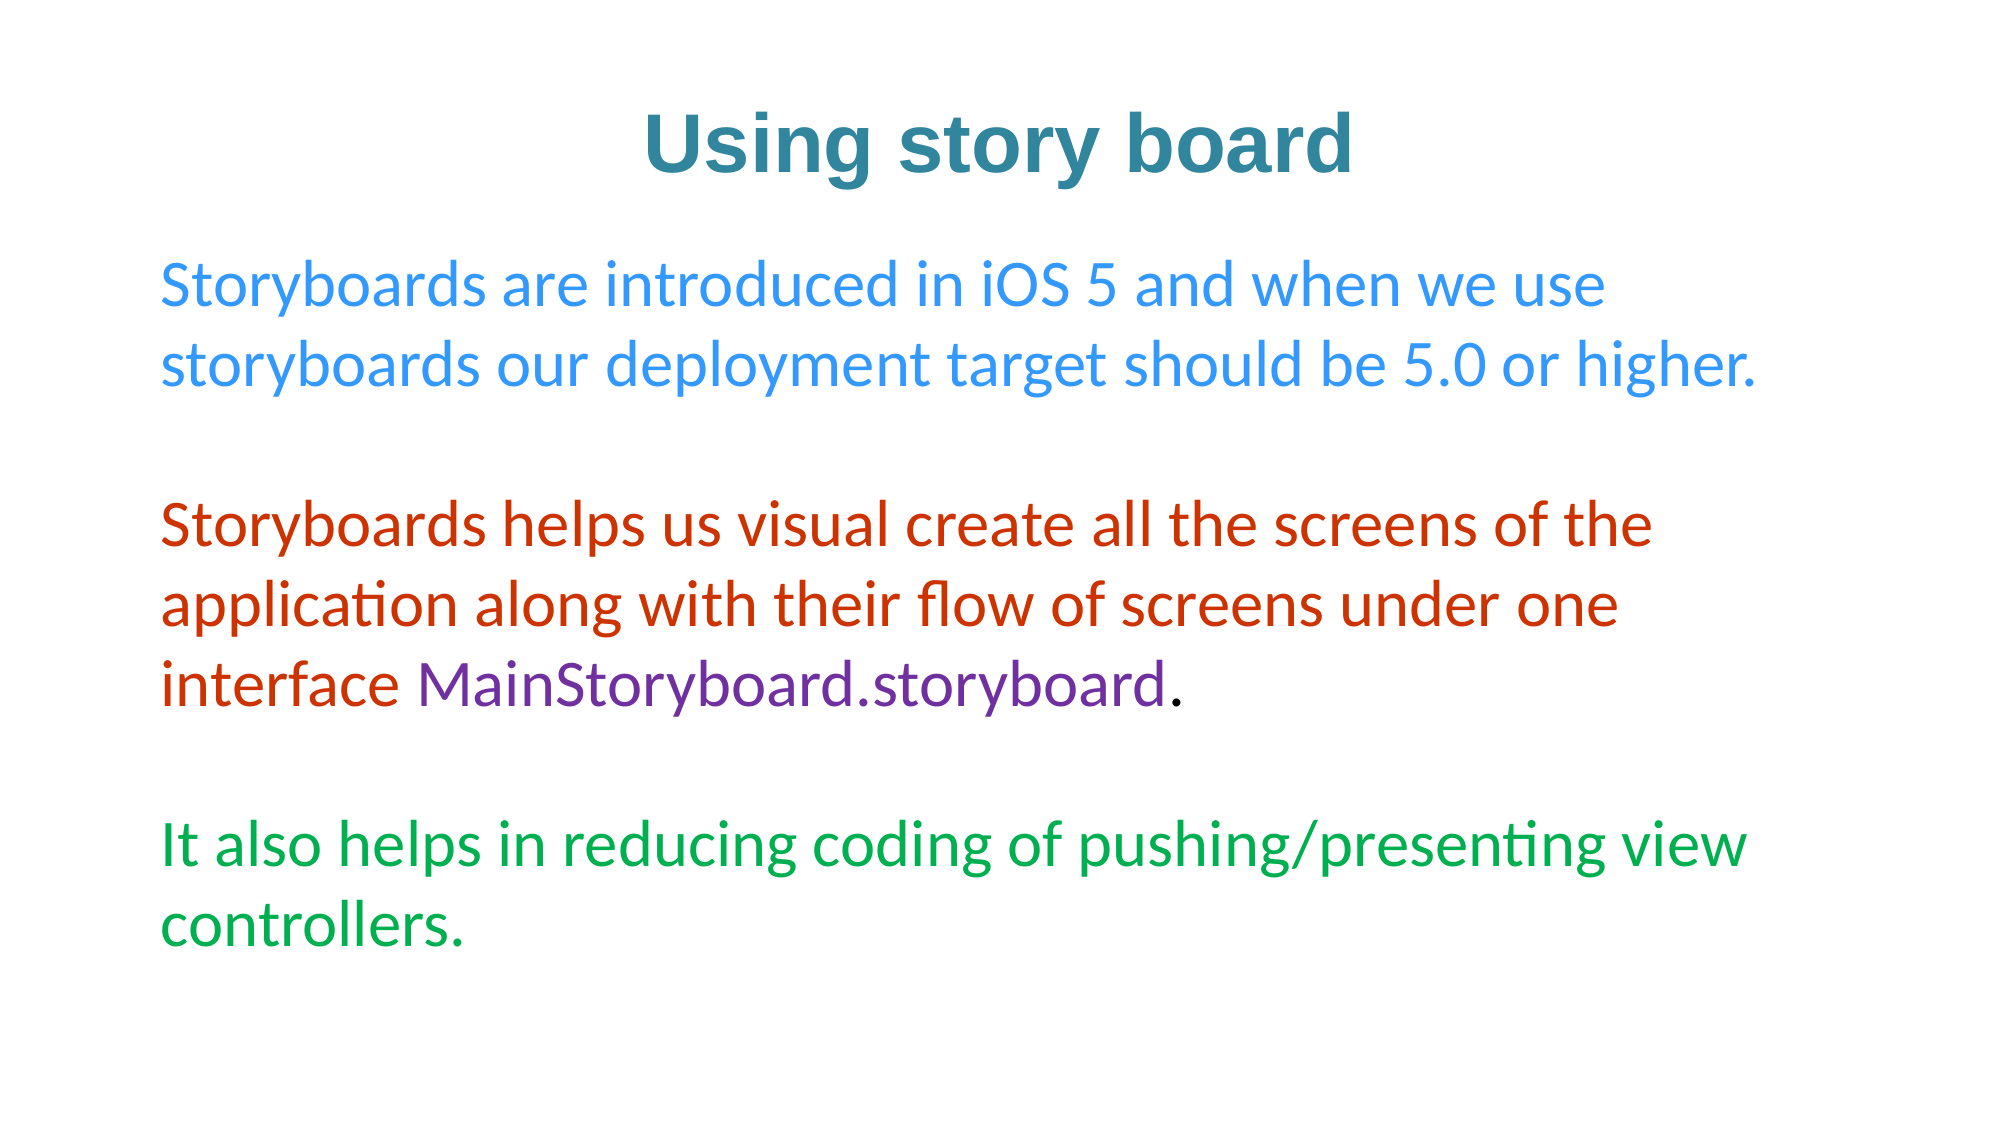

Using story board
Storyboards are introduced in iOS 5 and when we use storyboards our deployment target should be 5.0 or higher.

Storyboards helps us visual create all the screens of the application along with their flow of screens under one interface MainStoryboard.storyboard.

It also helps in reducing coding of pushing/presenting view controllers.